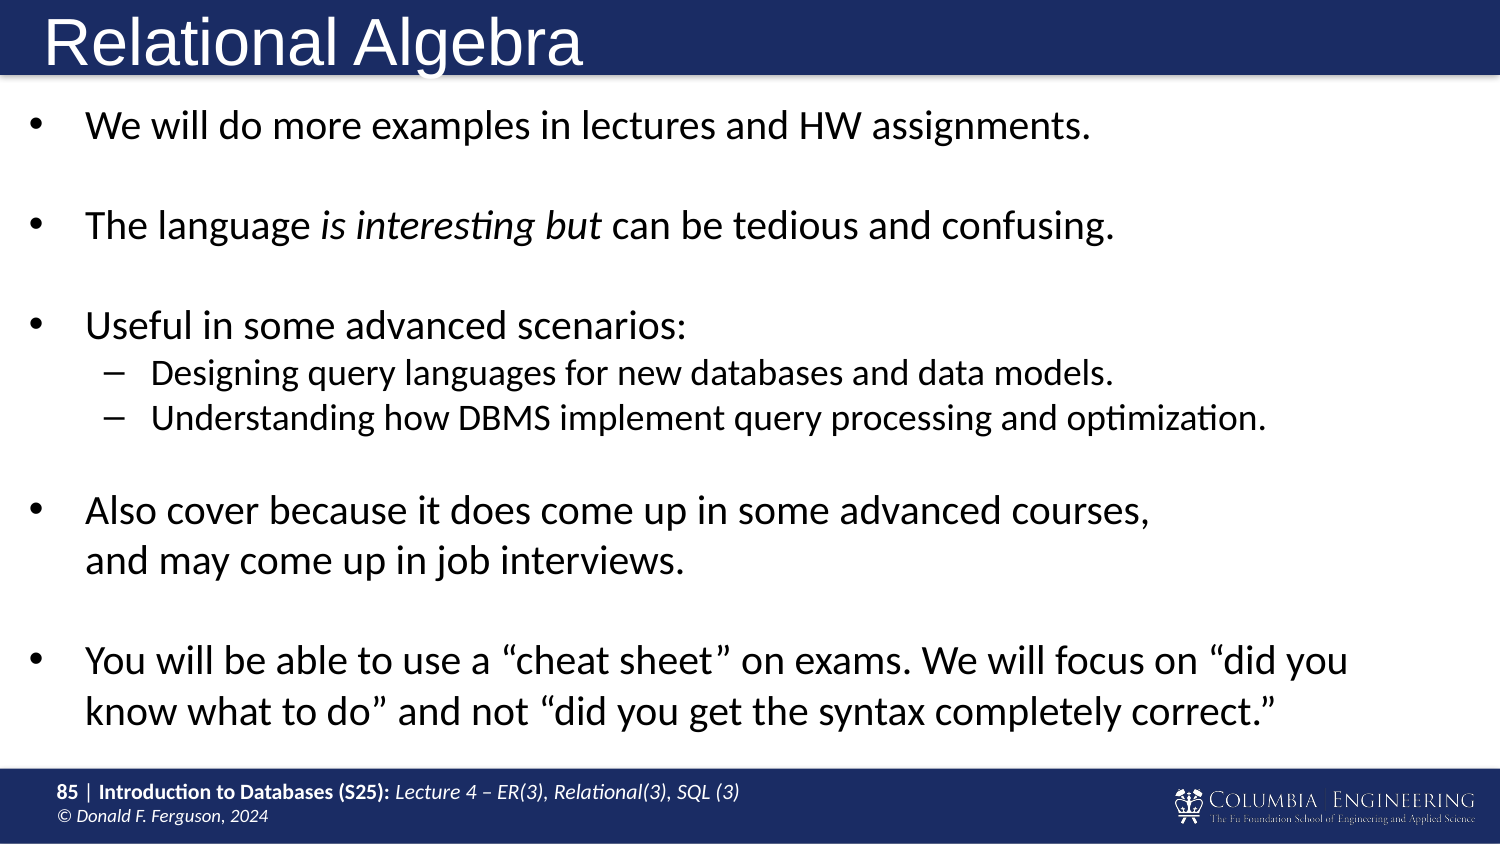

# Relational Algebra
We will do more examples in lectures and HW assignments.
The language is interesting but can be tedious and confusing.
Useful in some advanced scenarios:
Designing query languages for new databases and data models.
Understanding how DBMS implement query processing and optimization.
Also cover because it does come up in some advanced courses,
and may come up in job interviews.
You will be able to use a “cheat sheet” on exams. We will focus on “did you know what to do” and not “did you get the syntax completely correct.”